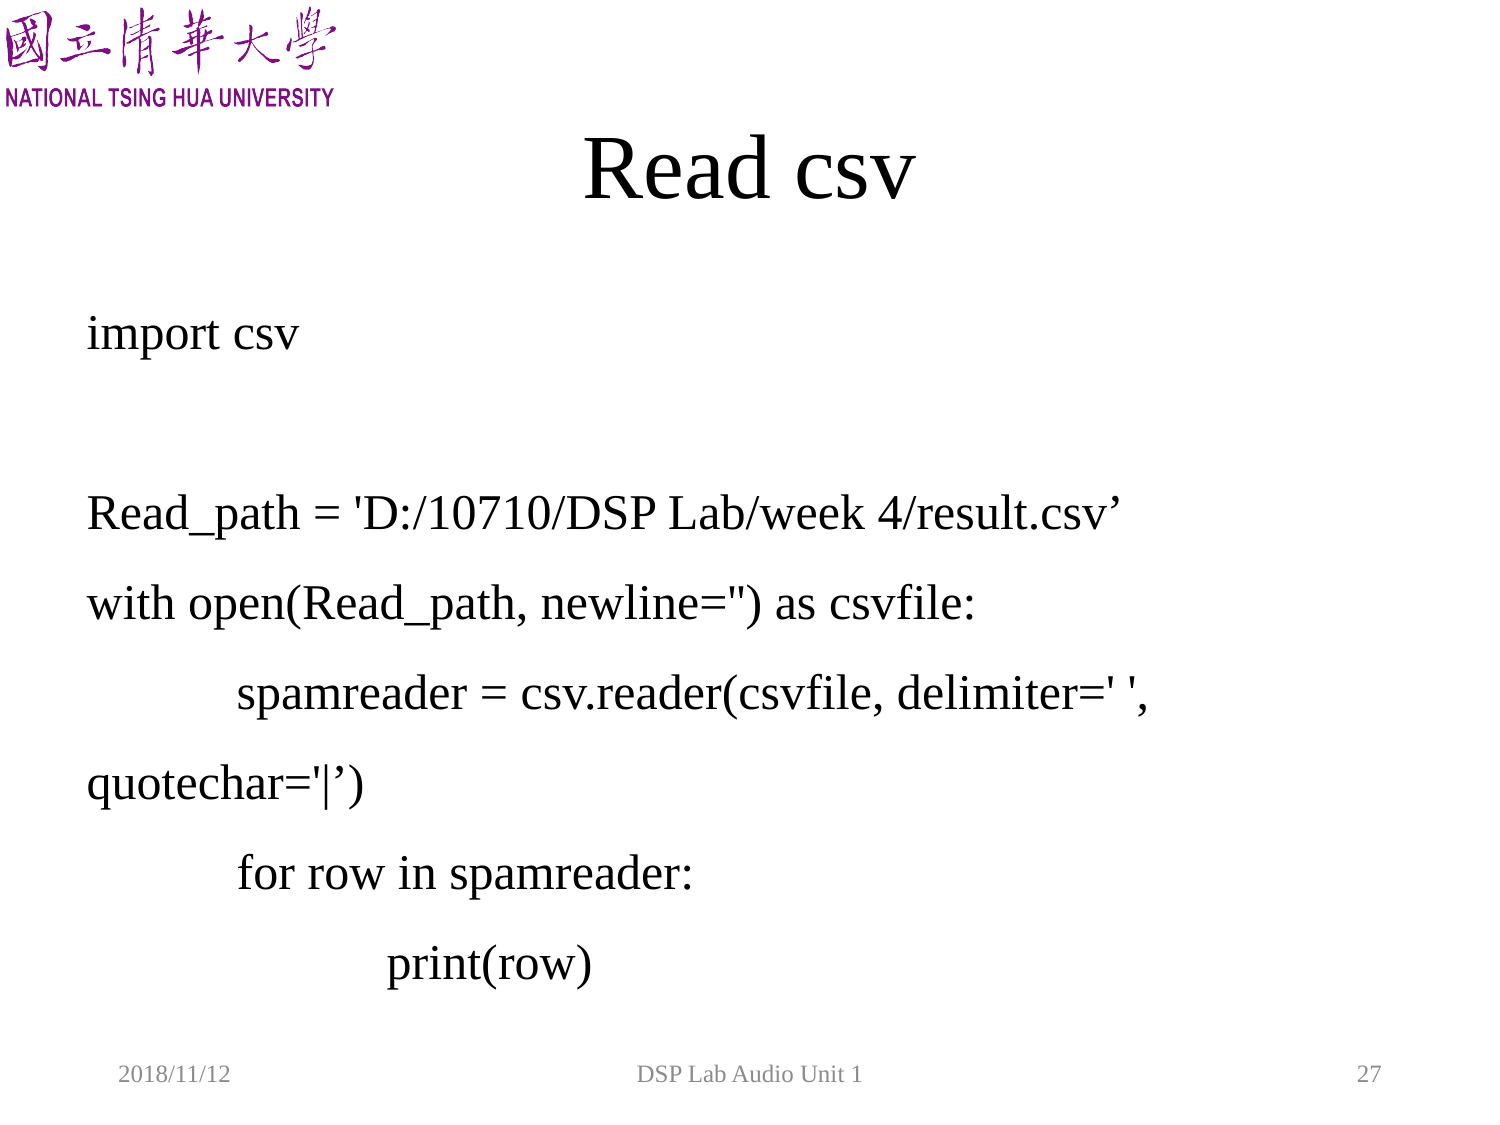

# Read csv
import csv

Read_path = 'D:/10710/DSP Lab/week 4/result.csv’
with open(Read_path, newline='') as csvfile:
	spamreader = csv.reader(csvfile, delimiter=' ', quotechar='|’)
	for row in spamreader:
		print(row)

2018/11/12
DSP Lab Audio Unit 1
27